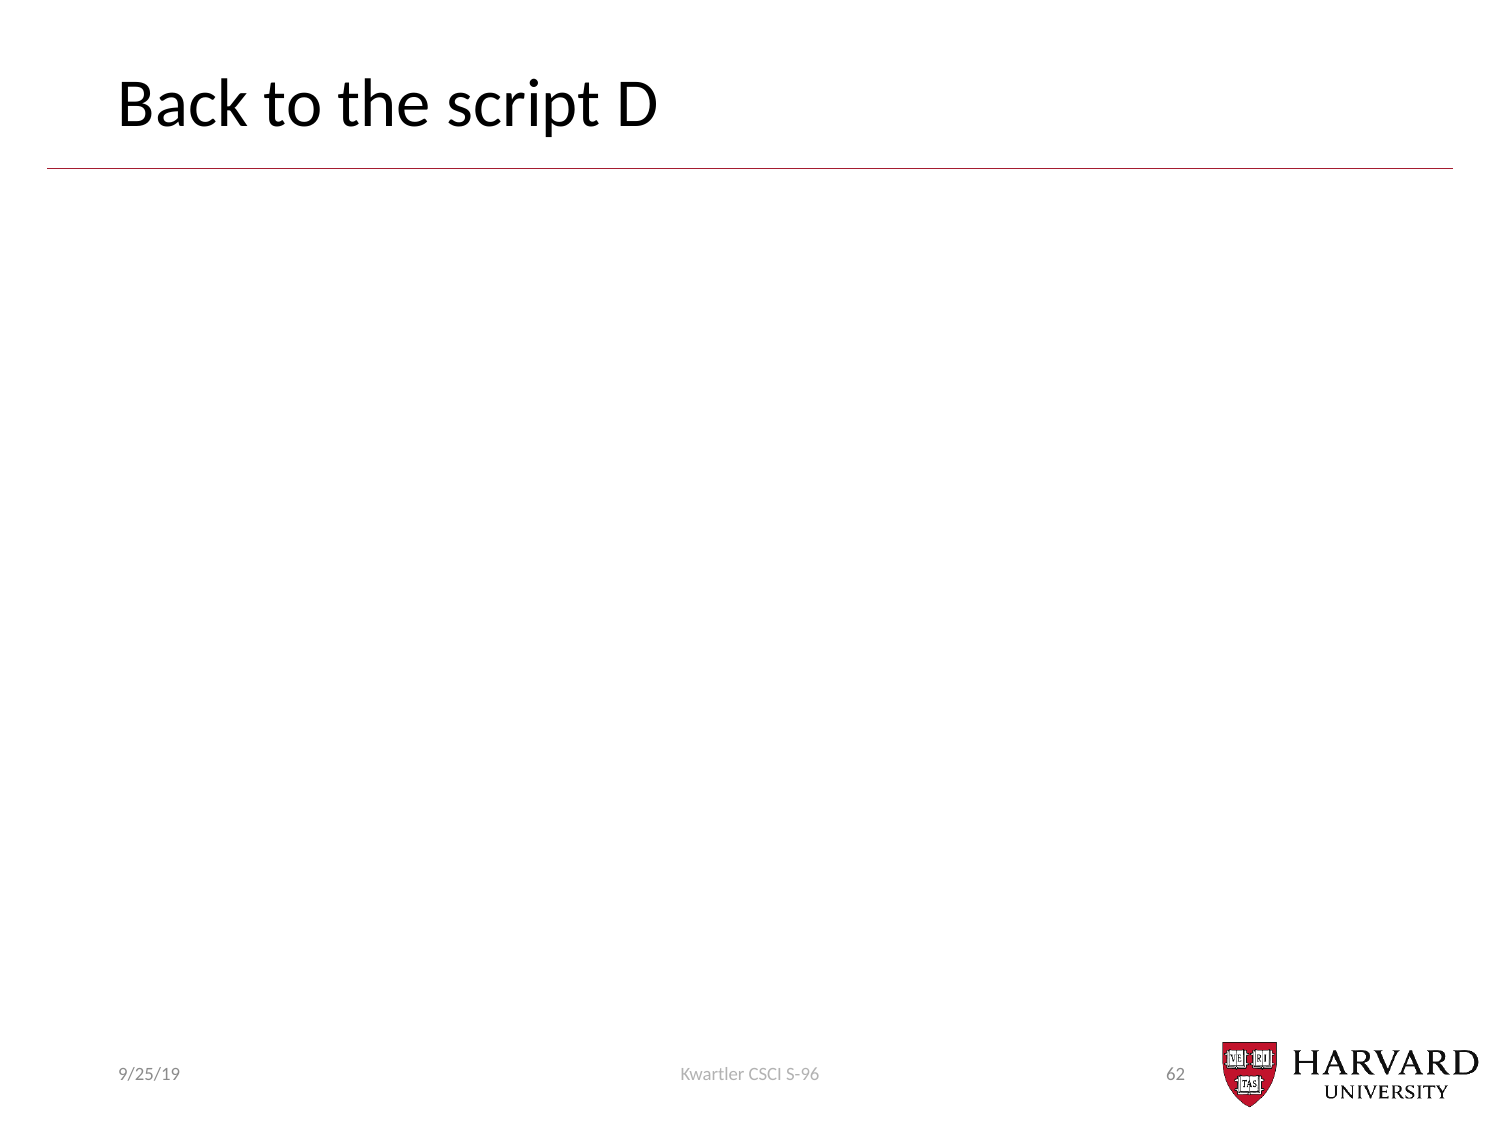

# Back to the script D
9/25/19
Kwartler CSCI S-96
62